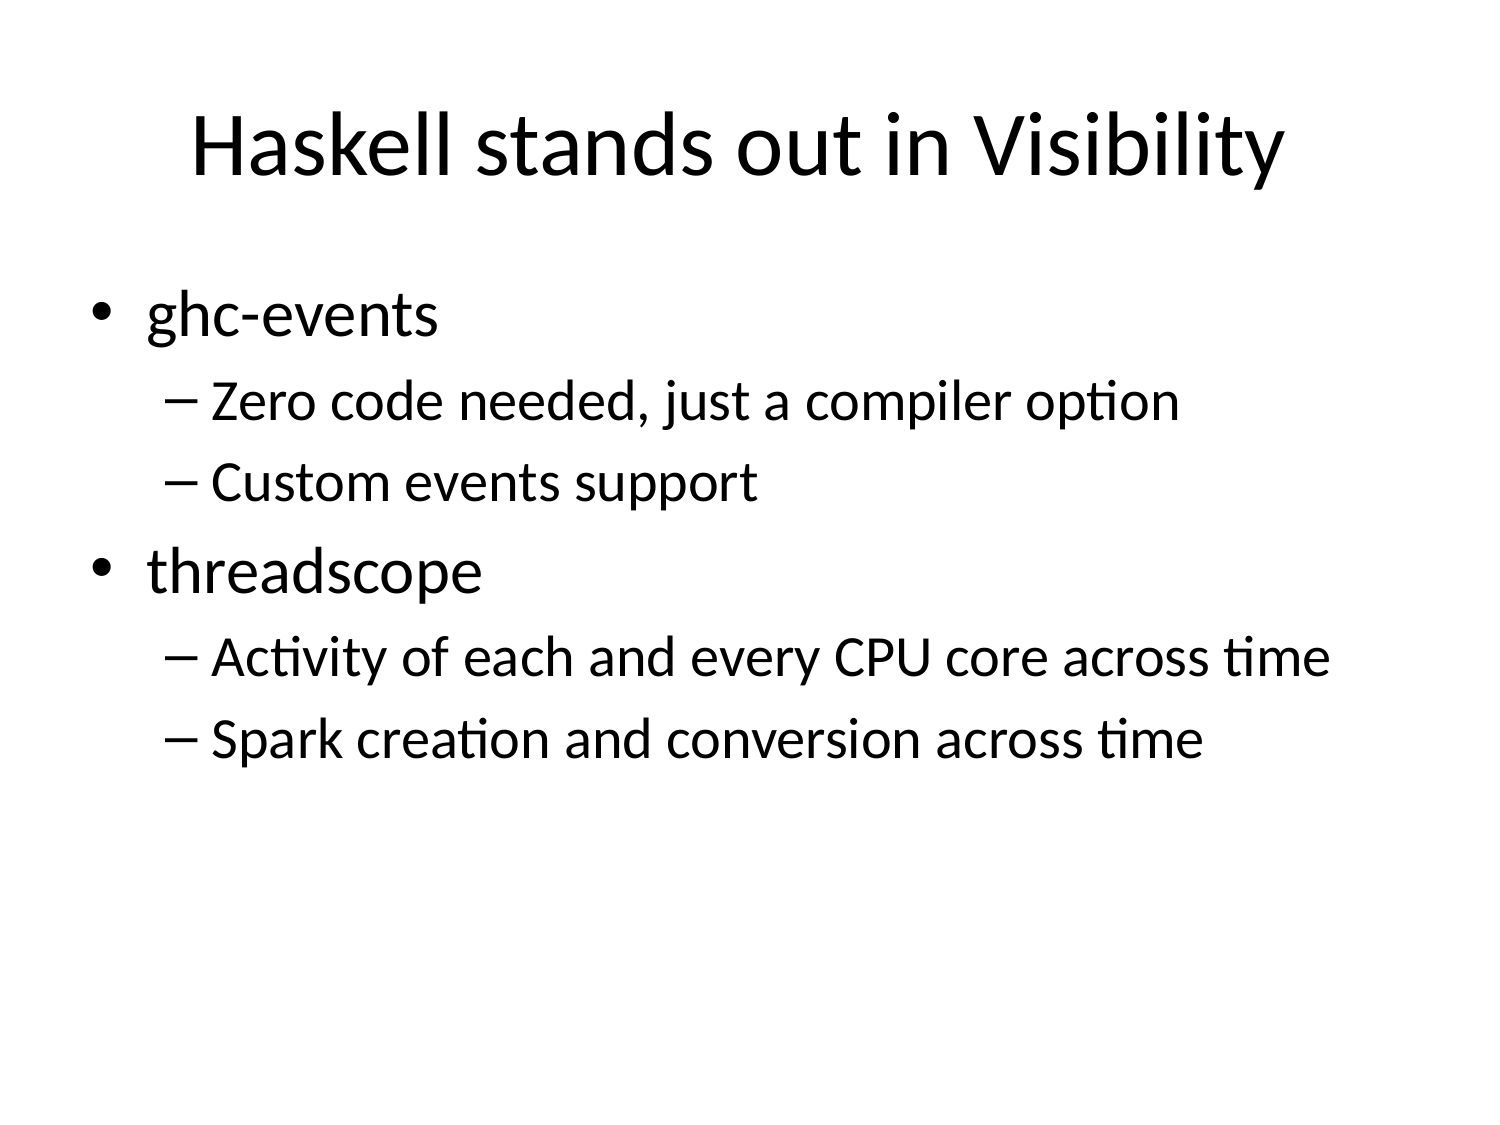

# Haskell stands out in Visibility
ghc-events
Zero code needed, just a compiler option
Custom events support
threadscope
Activity of each and every CPU core across time
Spark creation and conversion across time